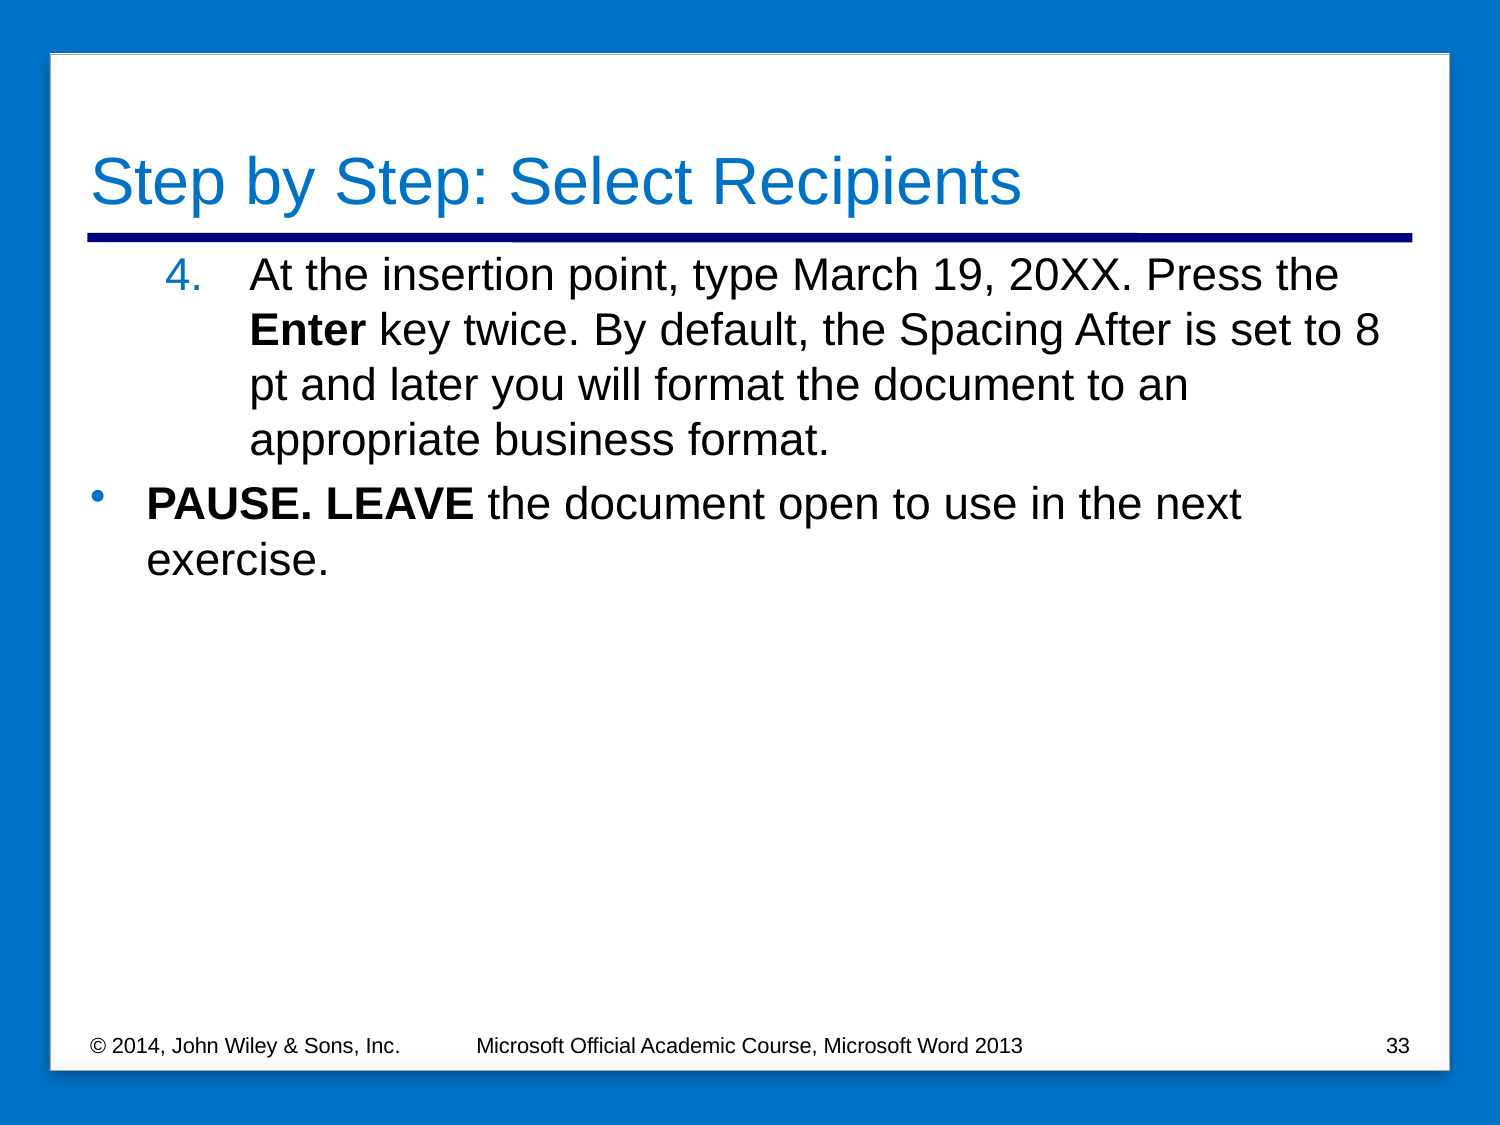

# Step by Step: Select Recipients
At the insertion point, type March 19, 20XX. Press the Enter key twice. By default, the Spacing After is set to 8 pt and later you will format the document to an appropriate business format.
PAUSE. LEAVE the document open to use in the next exercise.

© 2014, John Wiley & Sons, Inc.
Microsoft Official Academic Course, Microsoft Word 2013
33